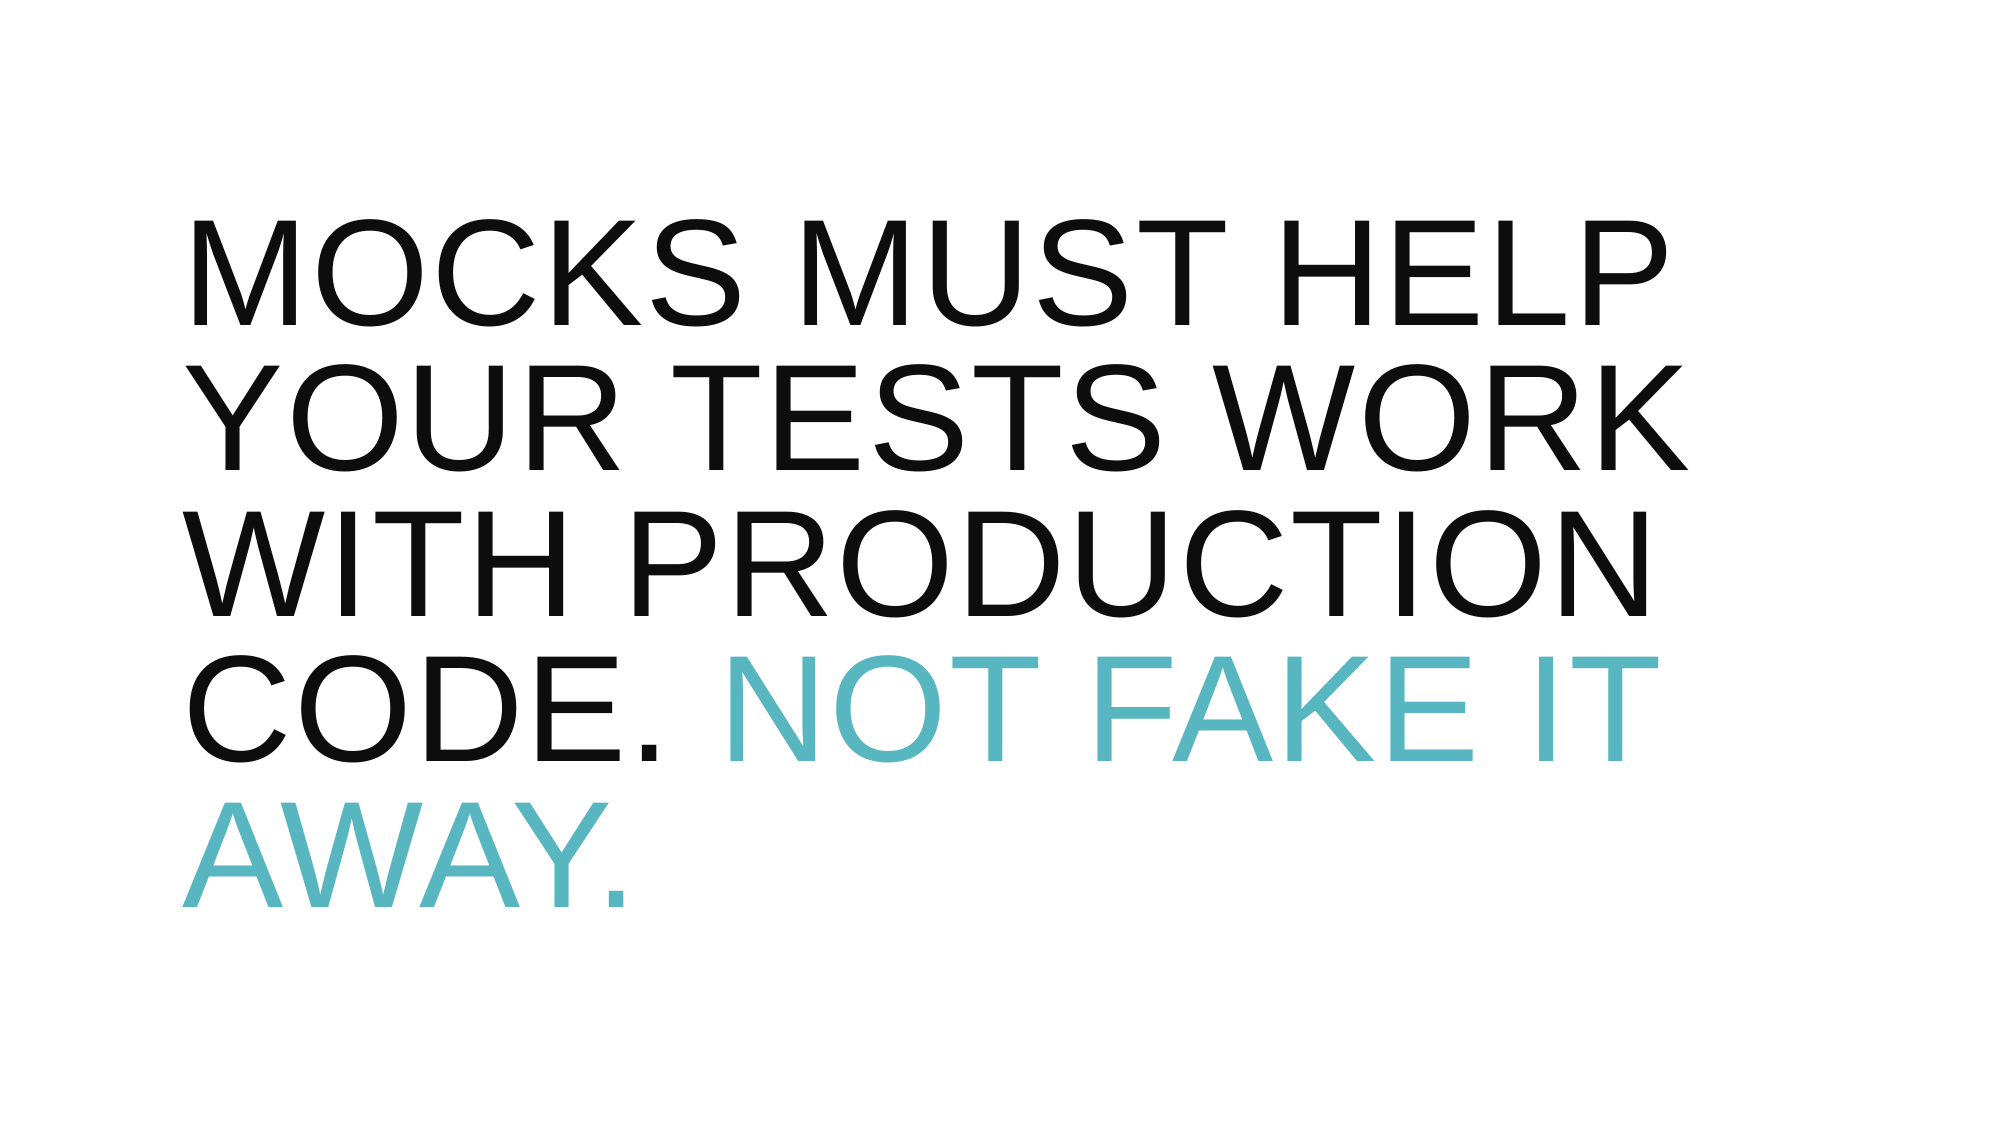

# Mocks must help your tests work with production code. Not fake it away.